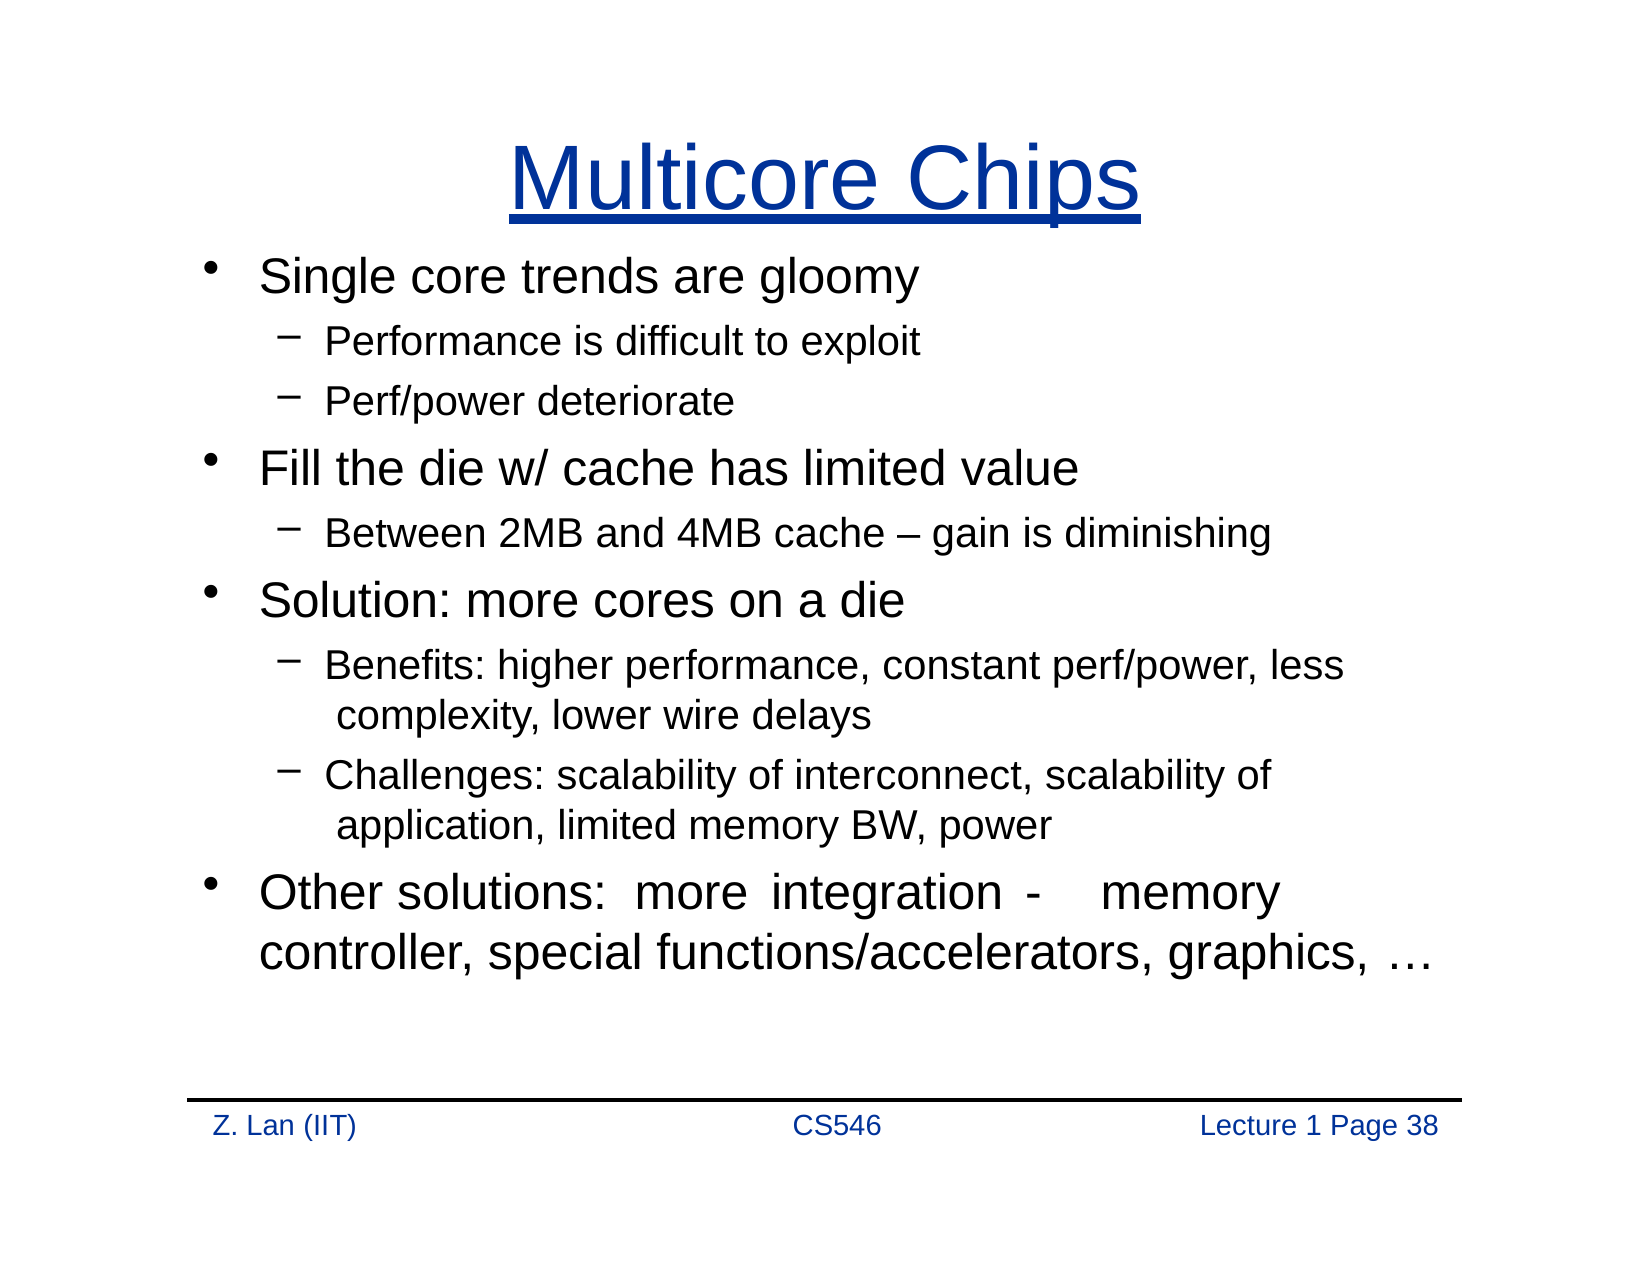

# Multicore Chips
Single core trends are gloomy
Performance is difficult to exploit
Perf/power deteriorate
Fill the die w/ cache has limited value
Between 2MB and 4MB cache – gain is diminishing
Solution: more cores on a die
Benefits: higher performance, constant perf/power, less  complexity, lower wire delays
Challenges: scalability of interconnect, scalability of  application, limited memory BW, power
Other solutions:  more integration -	memory  controller, special functions/accelerators, graphics, …

Z. Lan (IIT)
CS546
Lecture 1 Page 38